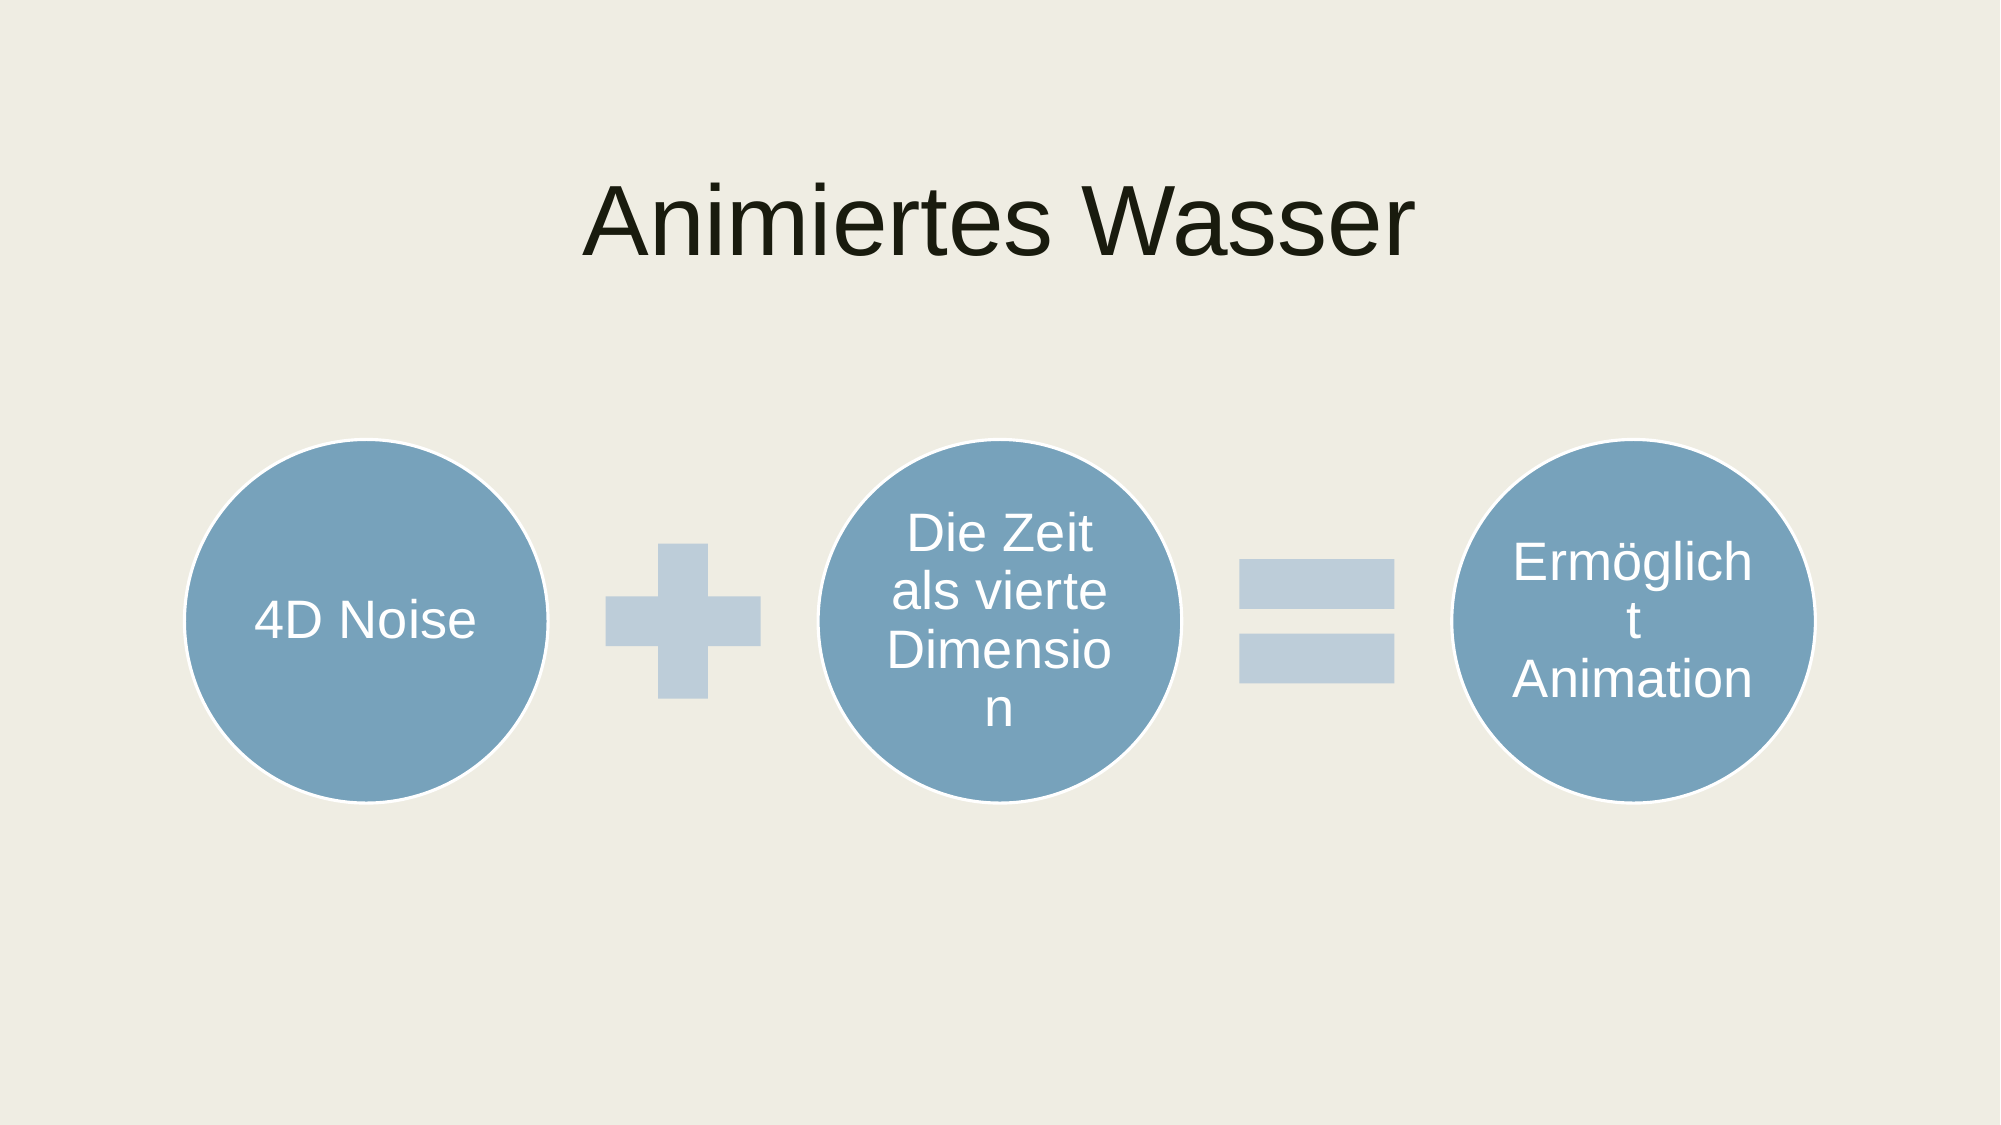

# Animiertes Wasser
4D Noise

Die Zeit als vierte Dimension

Ermöglicht Animation